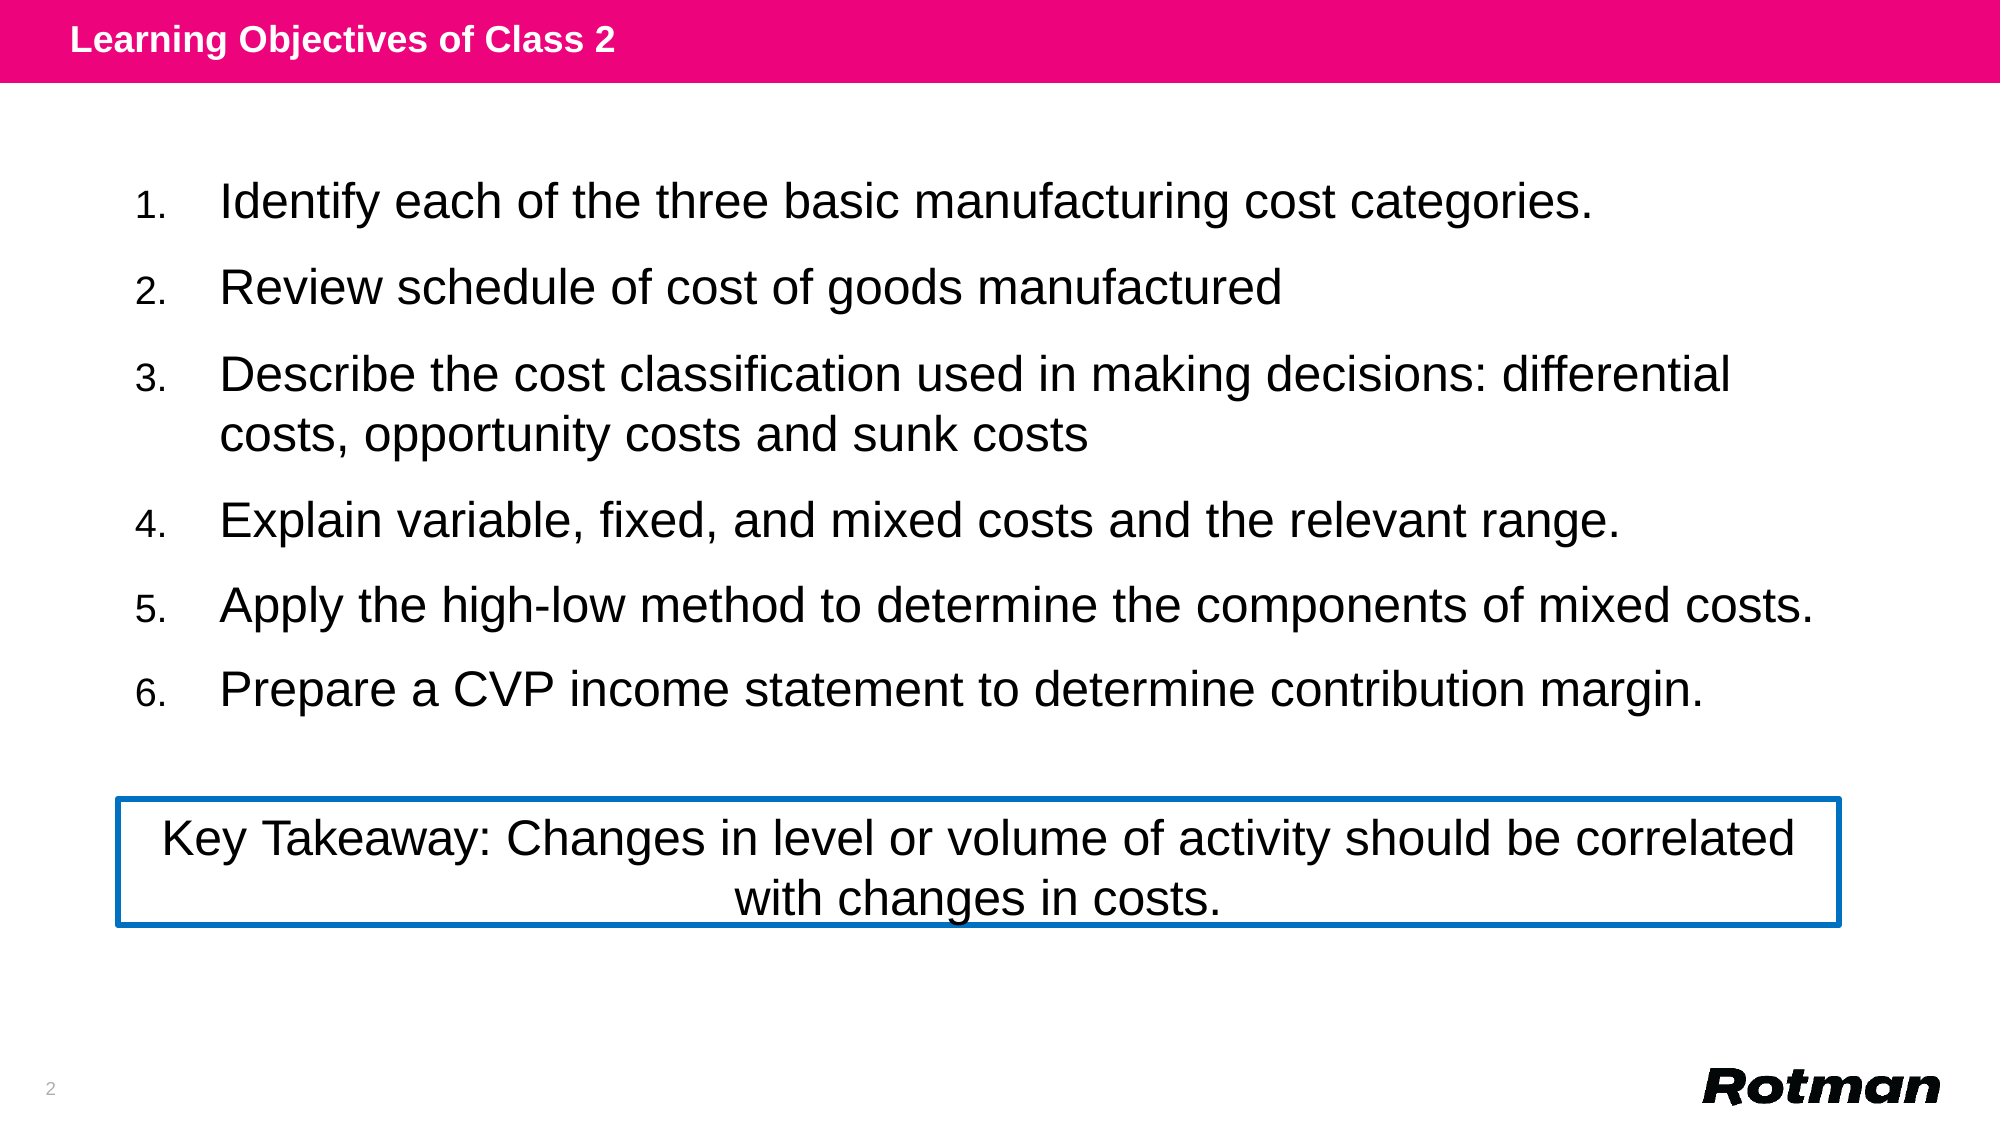

Learning Objectives of Class 2
Identify each of the three basic manufacturing cost categories.
Review schedule of cost of goods manufactured
Describe the cost classification used in making decisions: differential costs, opportunity costs and sunk costs
Explain variable, fixed, and mixed costs and the relevant range.
Apply the high-low method to determine the components of mixed costs.
Prepare a CVP income statement to determine contribution margin.
Key Takeaway: Changes in level or volume of activity should be correlated
with changes in costs.
2